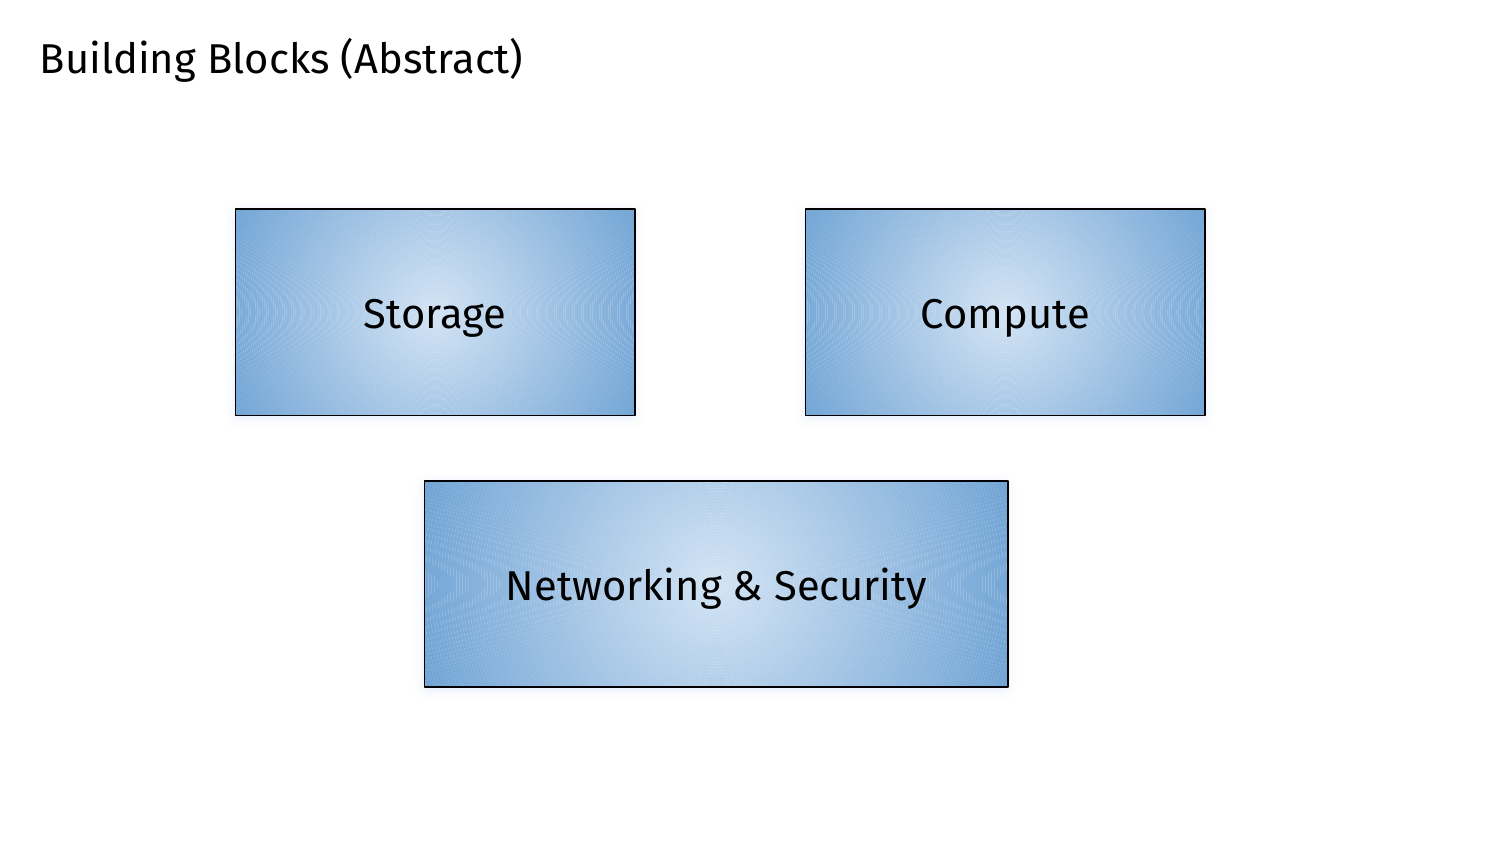

Building Blocks (Abstract)
Storage
Compute

Networking & Security